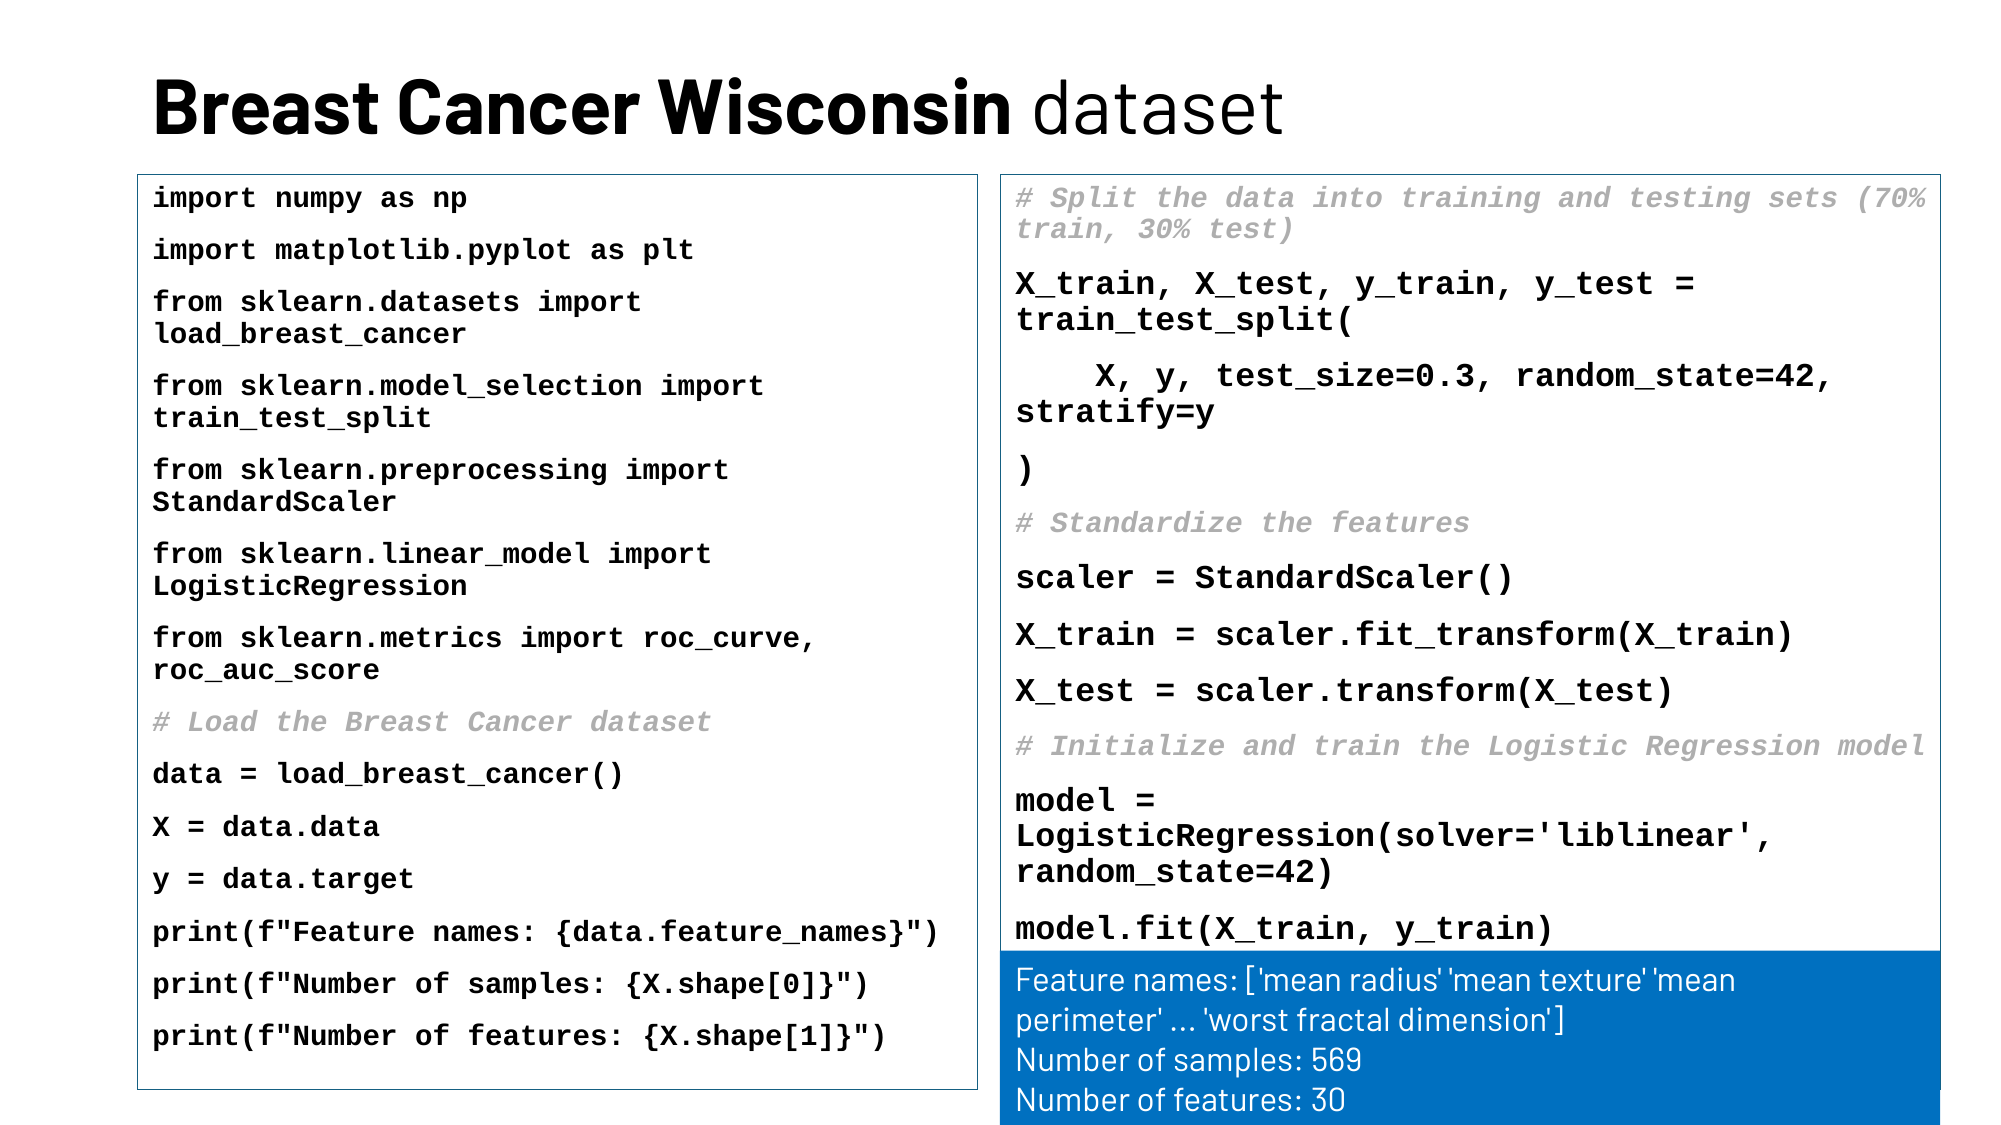

# Breast Cancer Wisconsin dataset
# Split the data into training and testing sets (70% train, 30% test)
X_train, X_test, y_train, y_test = train_test_split(
    X, y, test_size=0.3, random_state=42, stratify=y
)
# Standardize the features
scaler = StandardScaler()
X_train = scaler.fit_transform(X_train)
X_test = scaler.transform(X_test)
# Initialize and train the Logistic Regression model
model = LogisticRegression(solver='liblinear', random_state=42)
model.fit(X_train, y_train)

import numpy as np
import matplotlib.pyplot as plt
from sklearn.datasets import load_breast_cancer
from sklearn.model_selection import train_test_split
from sklearn.preprocessing import StandardScaler
from sklearn.linear_model import LogisticRegression
from sklearn.metrics import roc_curve, roc_auc_score
# Load the Breast Cancer dataset
data = load_breast_cancer()
X = data.data
y = data.target
print(f"Feature names: {data.feature_names}")
print(f"Number of samples: {X.shape[0]}")
print(f"Number of features: {X.shape[1]}")

Feature names: ['mean radius' 'mean texture' 'mean perimeter' ... 'worst fractal dimension']
Number of samples: 569
Number of features: 30